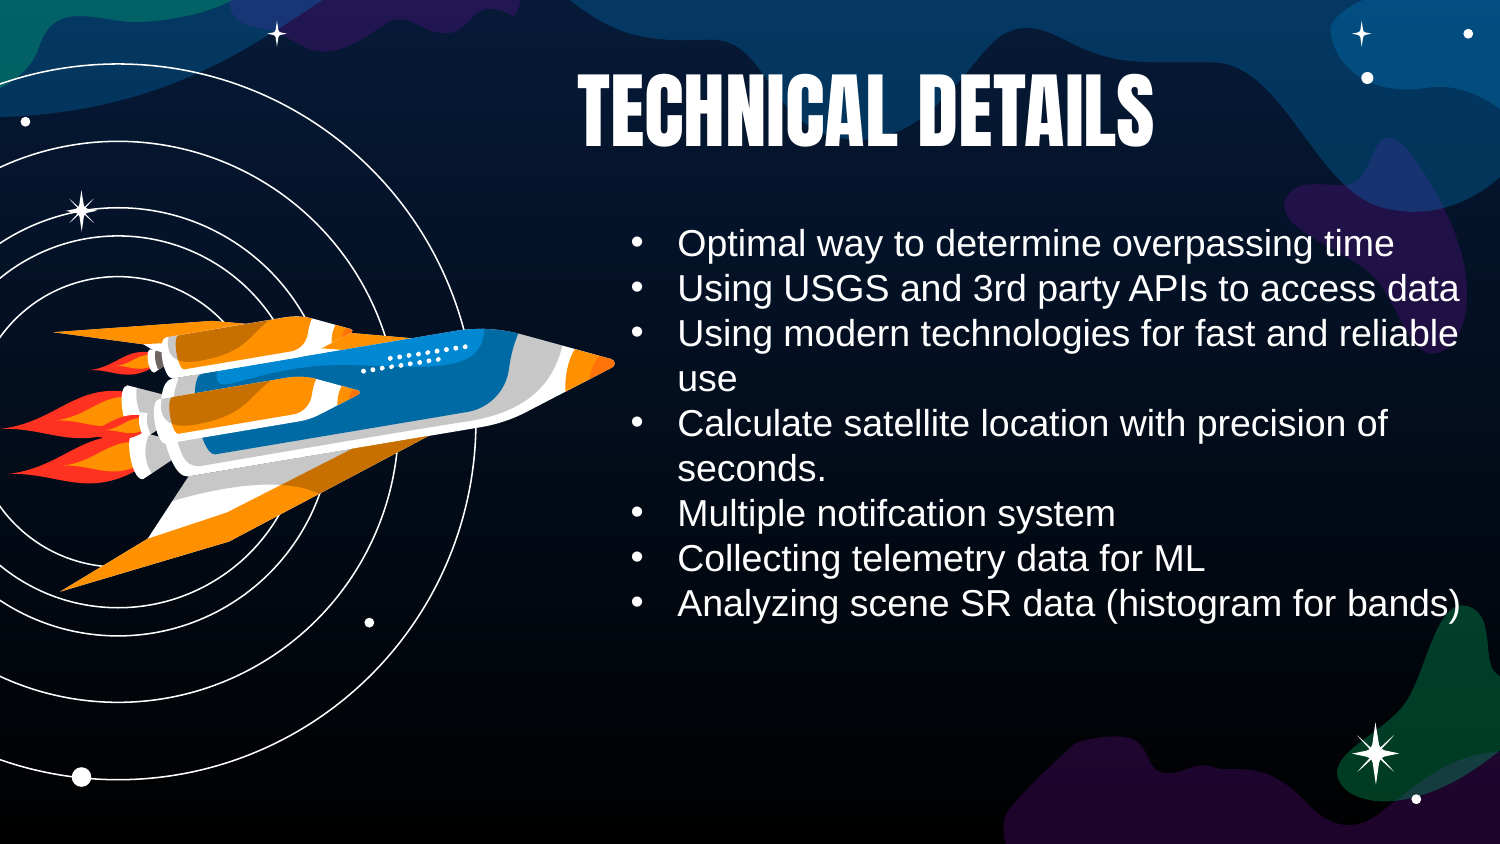

# TECHNICAL DETAILS
Optimal way to determine overpassing time
Using USGS and 3rd party APIs to access data
Using modern technologies for fast and reliable use
Calculate satellite location with precision of seconds.
Multiple notifcation system
Collecting telemetry data for ML
Analyzing scene SR data (histogram for bands)